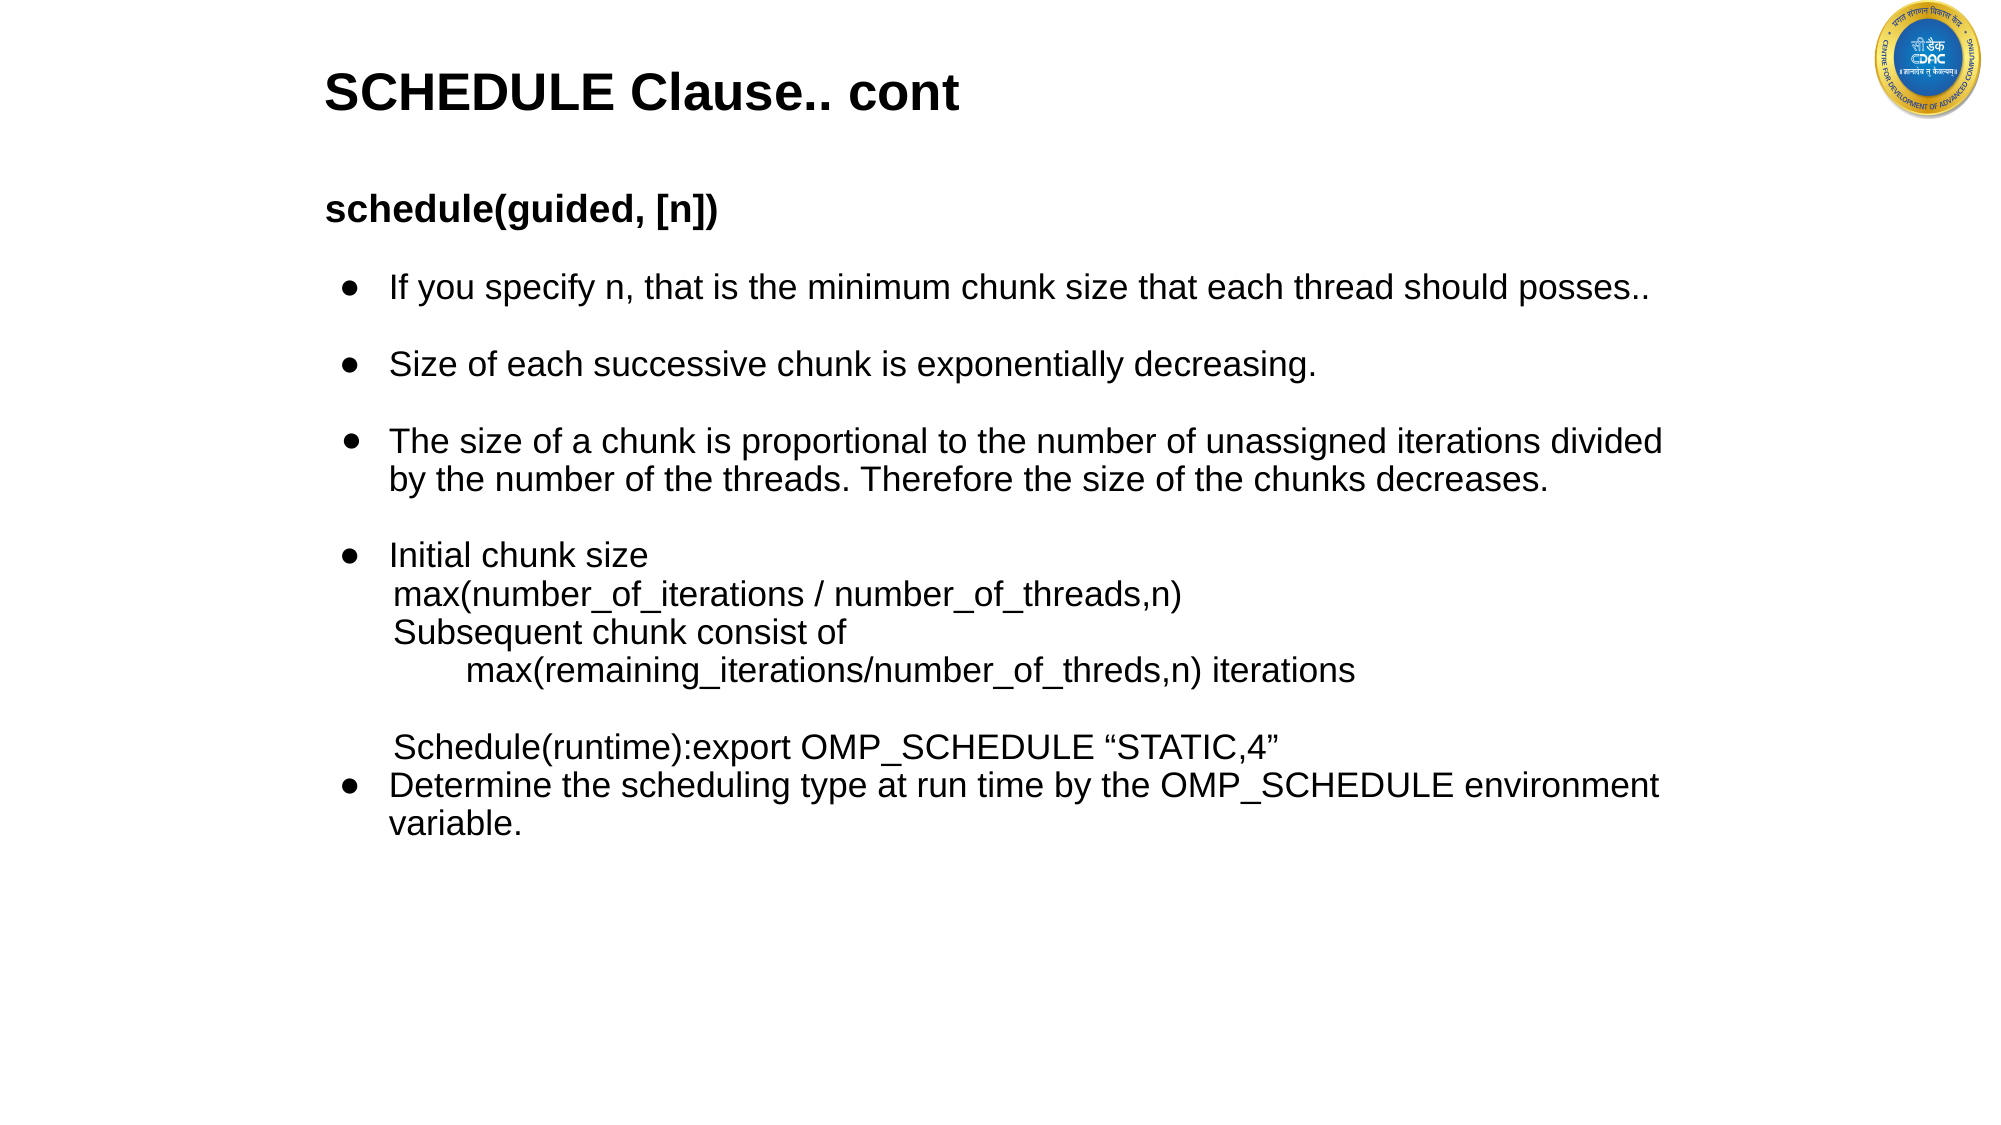

# SCHEDULE Clause.. cont
schedule(guided, [n])

If you specify n, that is the minimum chunk size that each thread should posses..

Size of each successive chunk is exponentially decreasing.

The size of a chunk is proportional to the number of unassigned iterations divided by the number of the threads. Therefore the size of the chunks decreases.

Initial chunk size
       max(number_of_iterations / number_of_threads,n)
       Subsequent chunk consist of
	max(remaining_iterations/number_of_threds,n) iterations

       Schedule(runtime):export OMP_SCHEDULE “STATIC,4”
Determine the scheduling type at run time by the OMP_SCHEDULE environment variable.